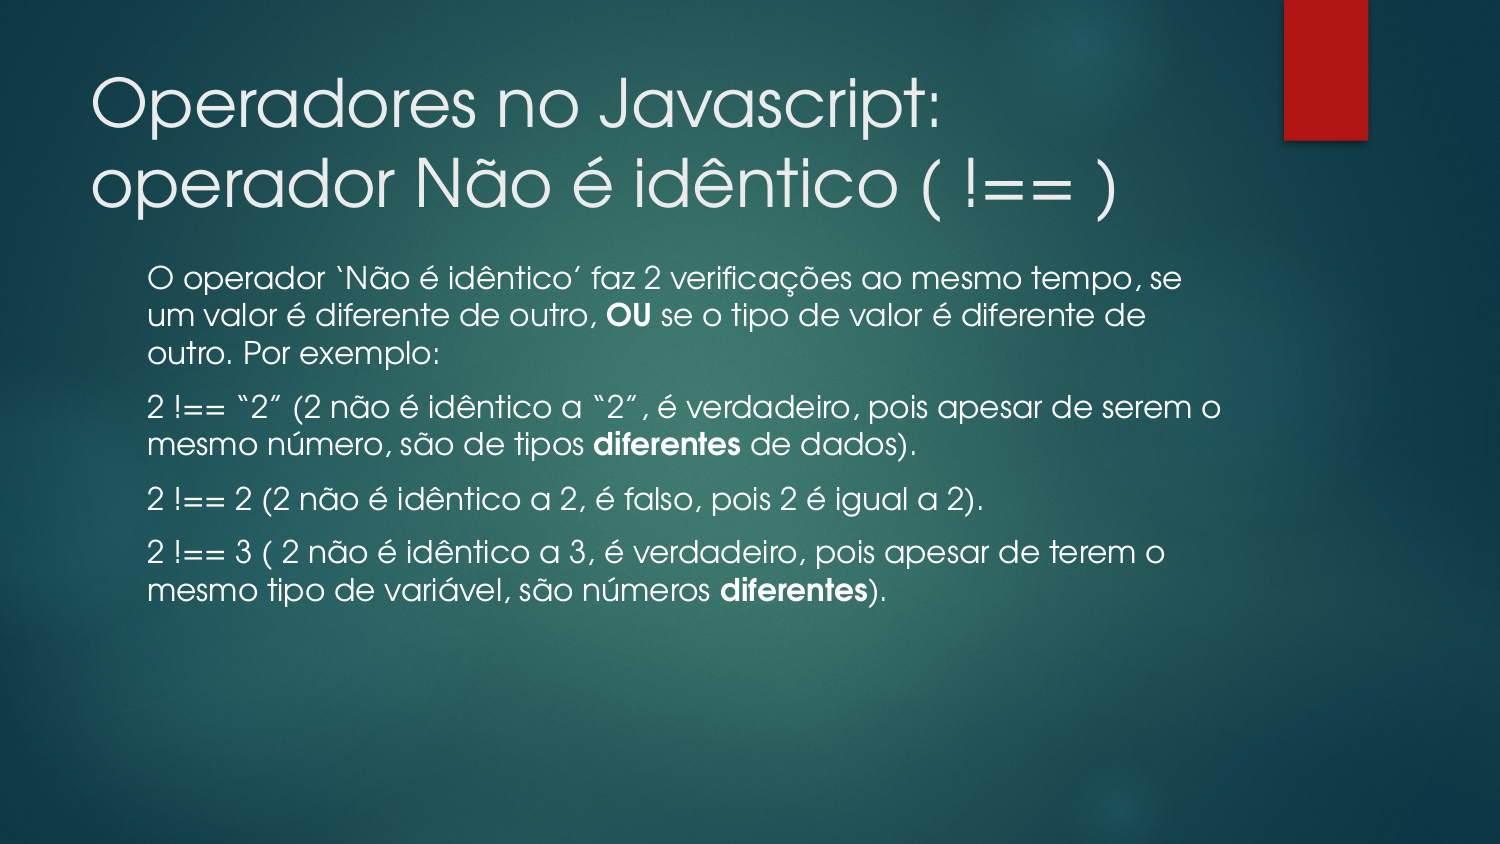

# Operadores no Javascript: operador Não é idêntico ( !== )
O operador ‘Não é idêntico’ faz 2 verificações ao mesmo tempo, se um valor é diferente de outro, OU se o tipo de valor é diferente de outro. Por exemplo:
2 !== “2” (2 não é idêntico a “2”, é verdadeiro, pois apesar de serem o mesmo número, são de tipos diferentes de dados).
2 !== 2 (2 não é idêntico a 2, é falso, pois 2 é igual a 2).
2 !== 3 ( 2 não é idêntico a 3, é verdadeiro, pois apesar de terem o mesmo tipo de variável, são números diferentes).